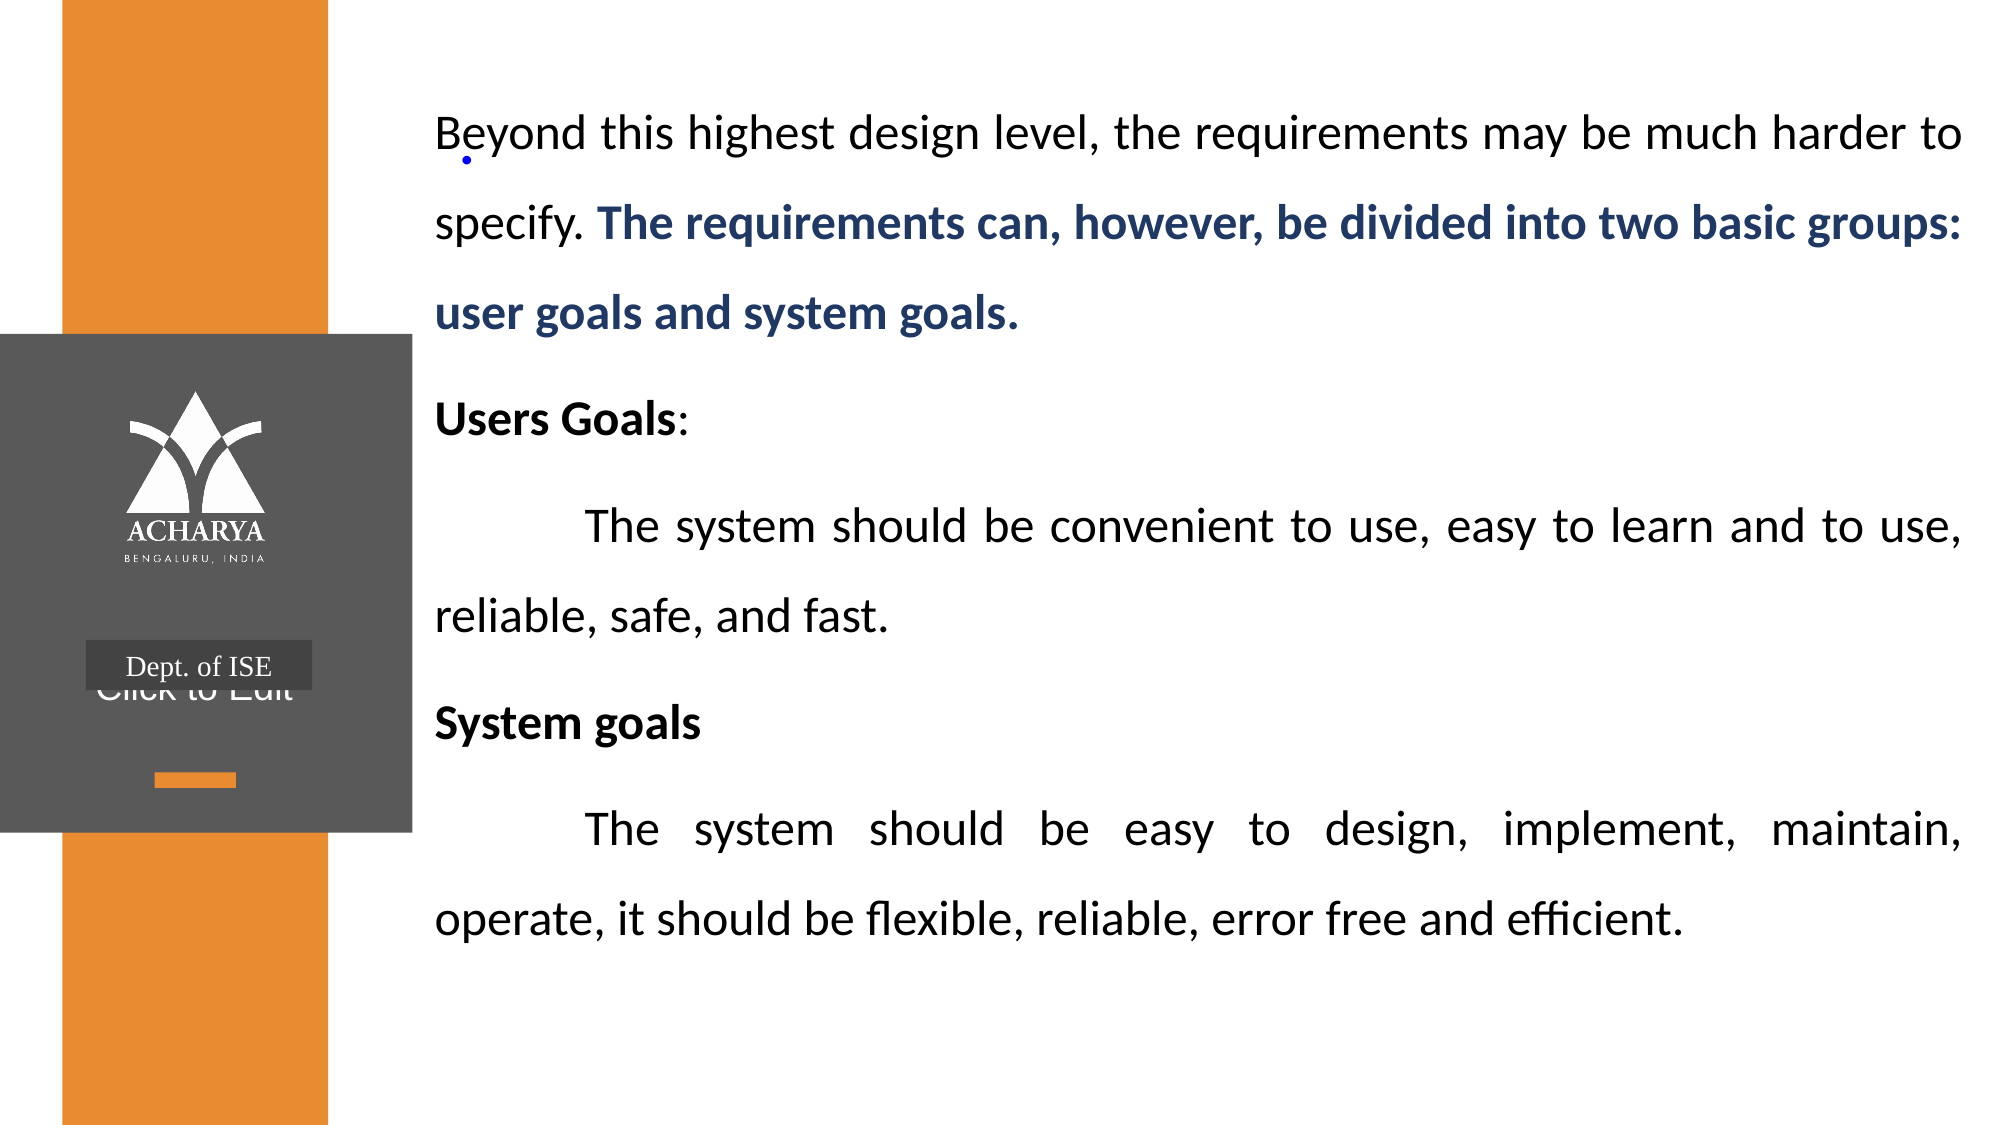

Beyond this highest design level, the requirements may be much harder to specify. The requirements can, however, be divided into two basic groups: user goals and system goals.
Users Goals:
	The system should be convenient to use, easy to learn and to use, reliable, safe, and fast.
System goals
	The system should be easy to design, implement, maintain, operate, it should be flexible, reliable, error free and efficient.
.
Dept. of ISE